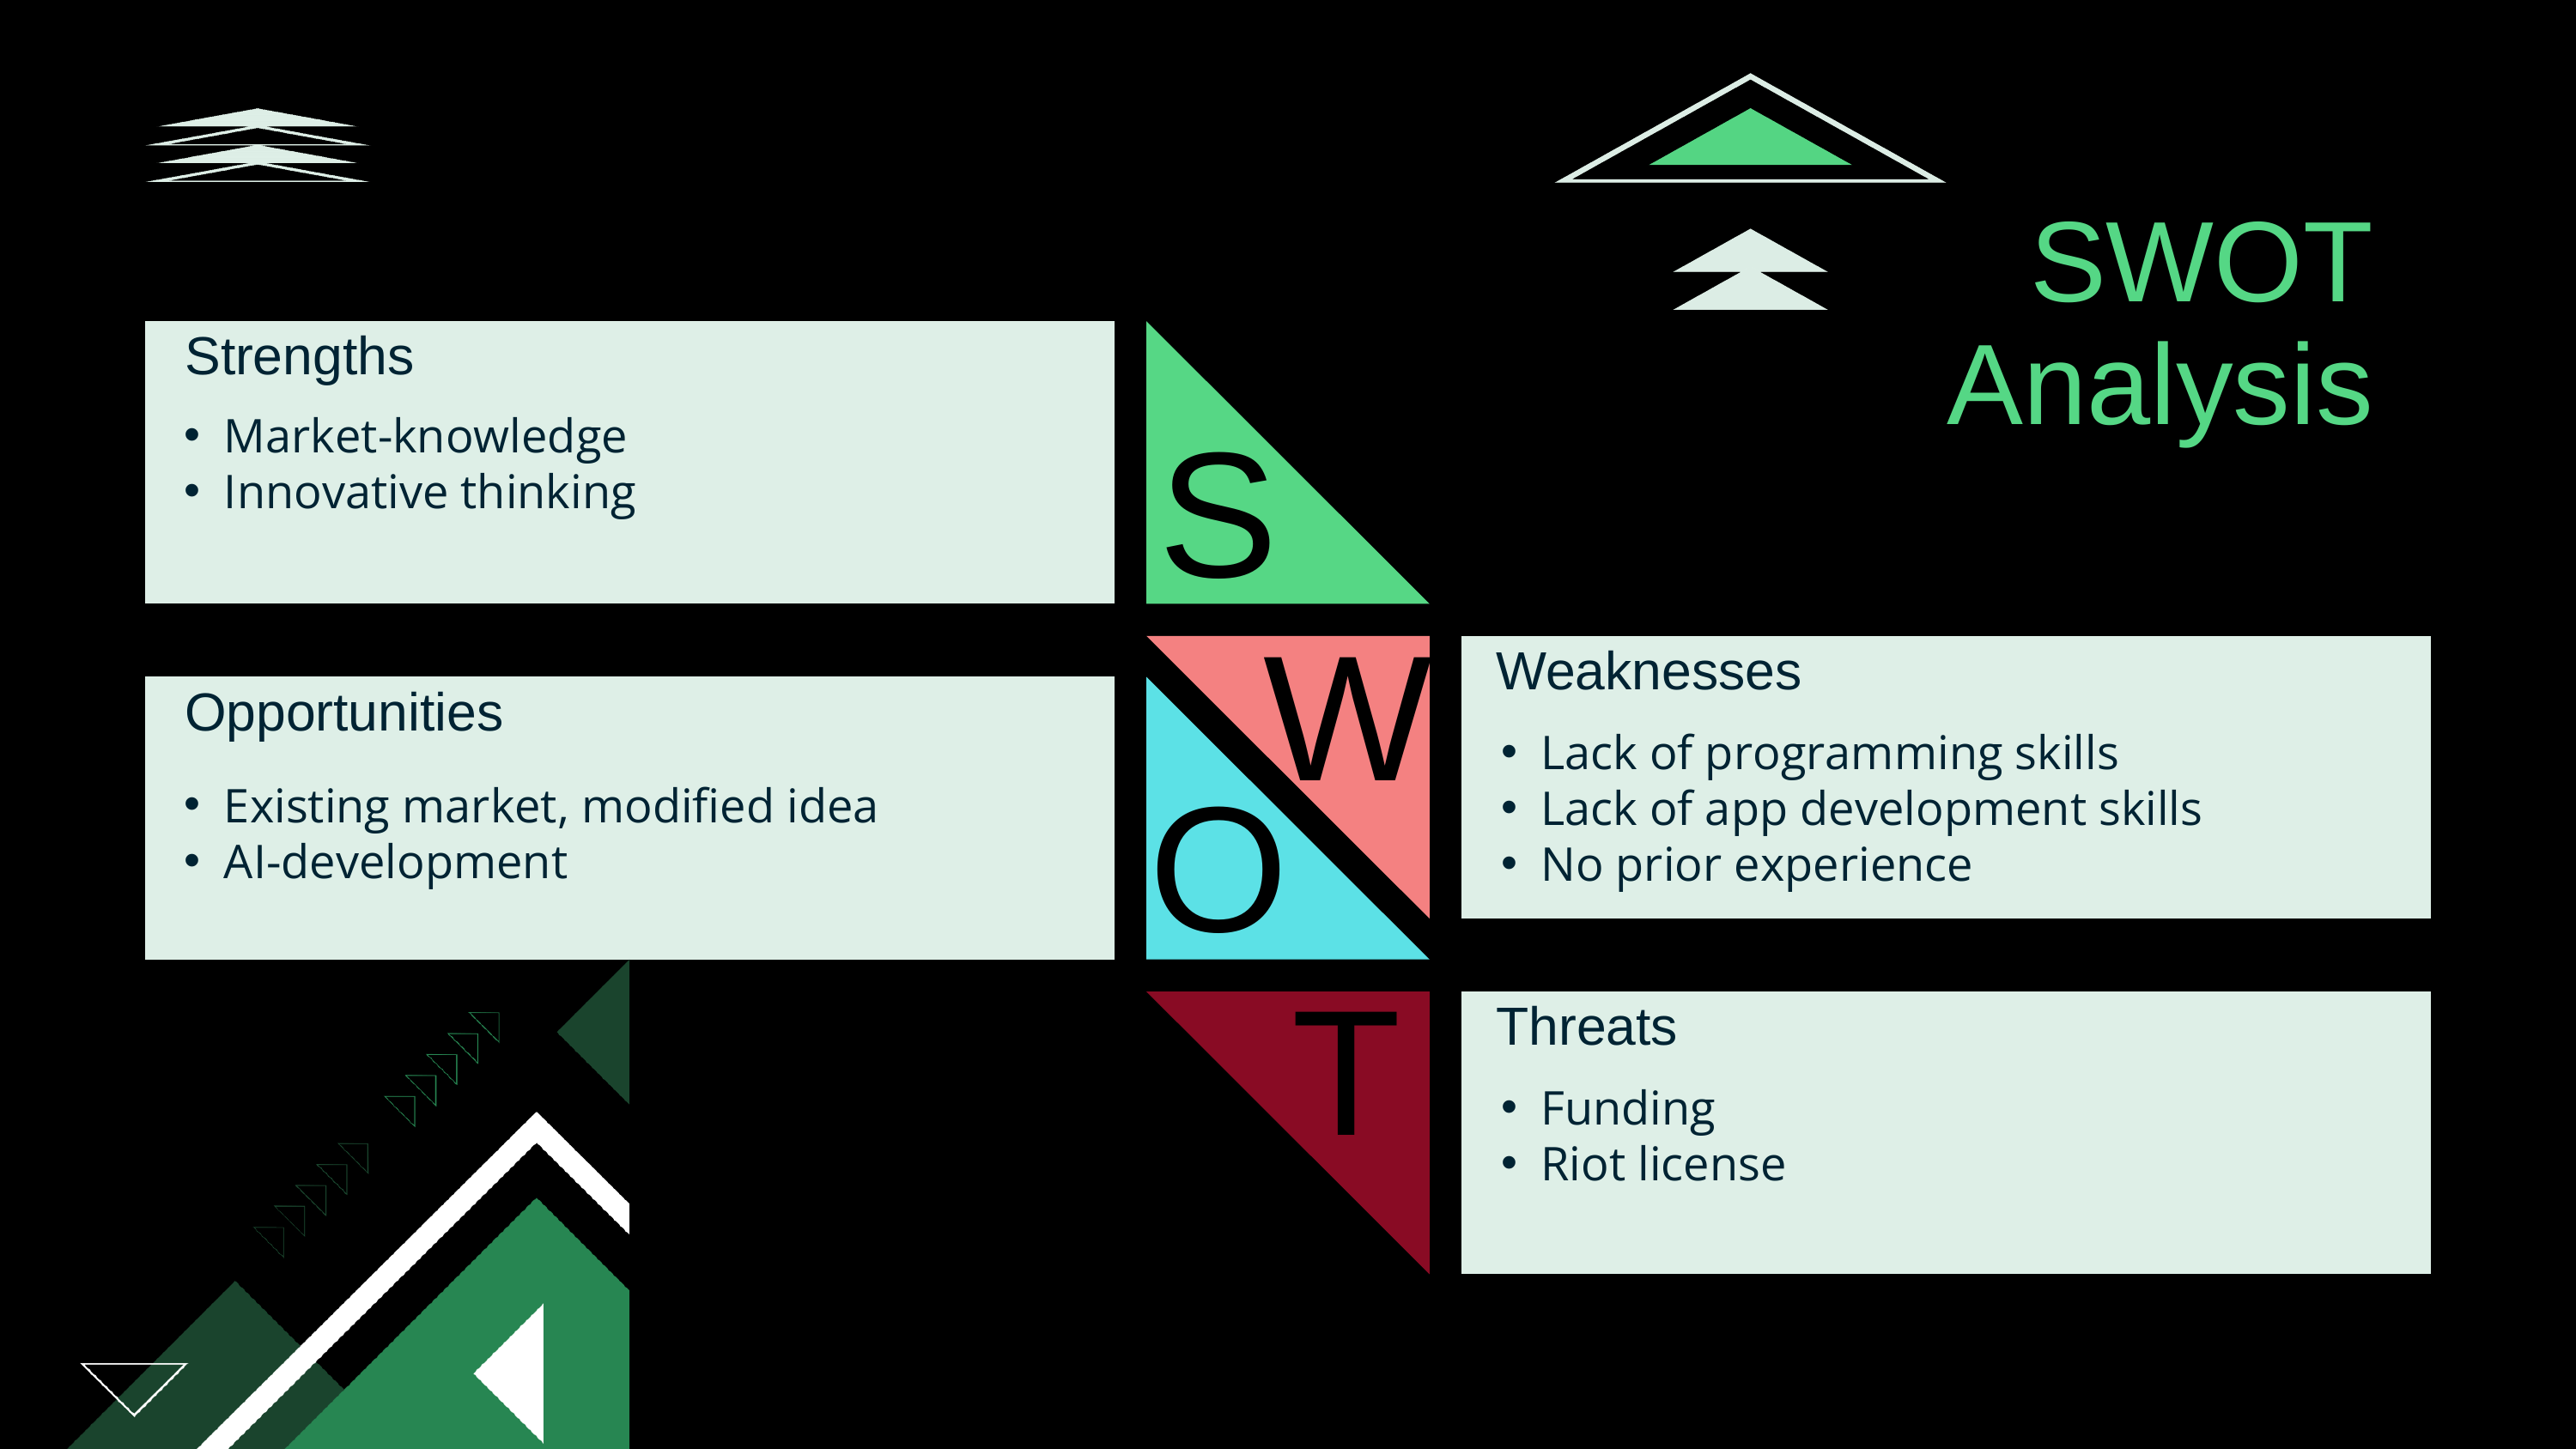

SWOT
Analysis

Strengths

Market-knowledge
Innovative thinking
S
W

Weaknesses

Opportunities

Lack of programming skills
Lack of app development skills
No prior experience
O
Existing market, modified idea
AI-development

T

Threats

Funding
Riot license